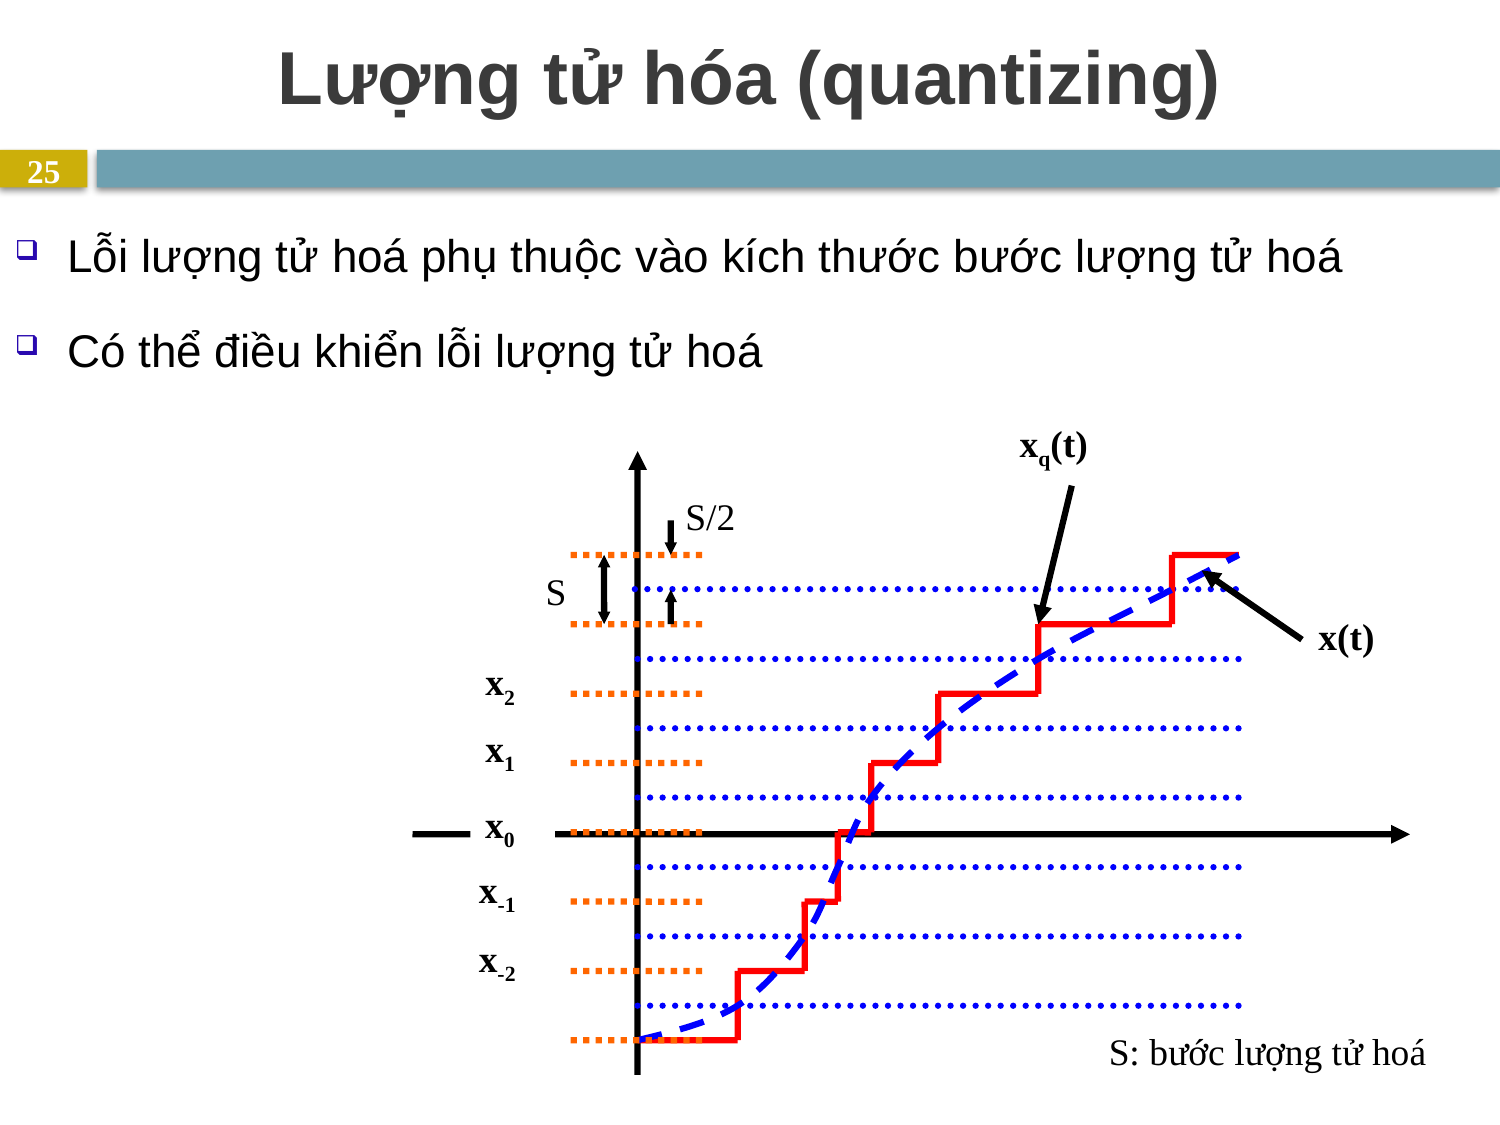

# Lượng tử hóa (quantizing)
25
Lỗi lượng tử hoá phụ thuộc vào kích thước bước lượng tử hoá
Có thể điều khiển lỗi lượng tử hoá

xq(t)

S/2

S

x(t)

x2

x1

x0

x-1

x-2

S: bước lượng tử hoá